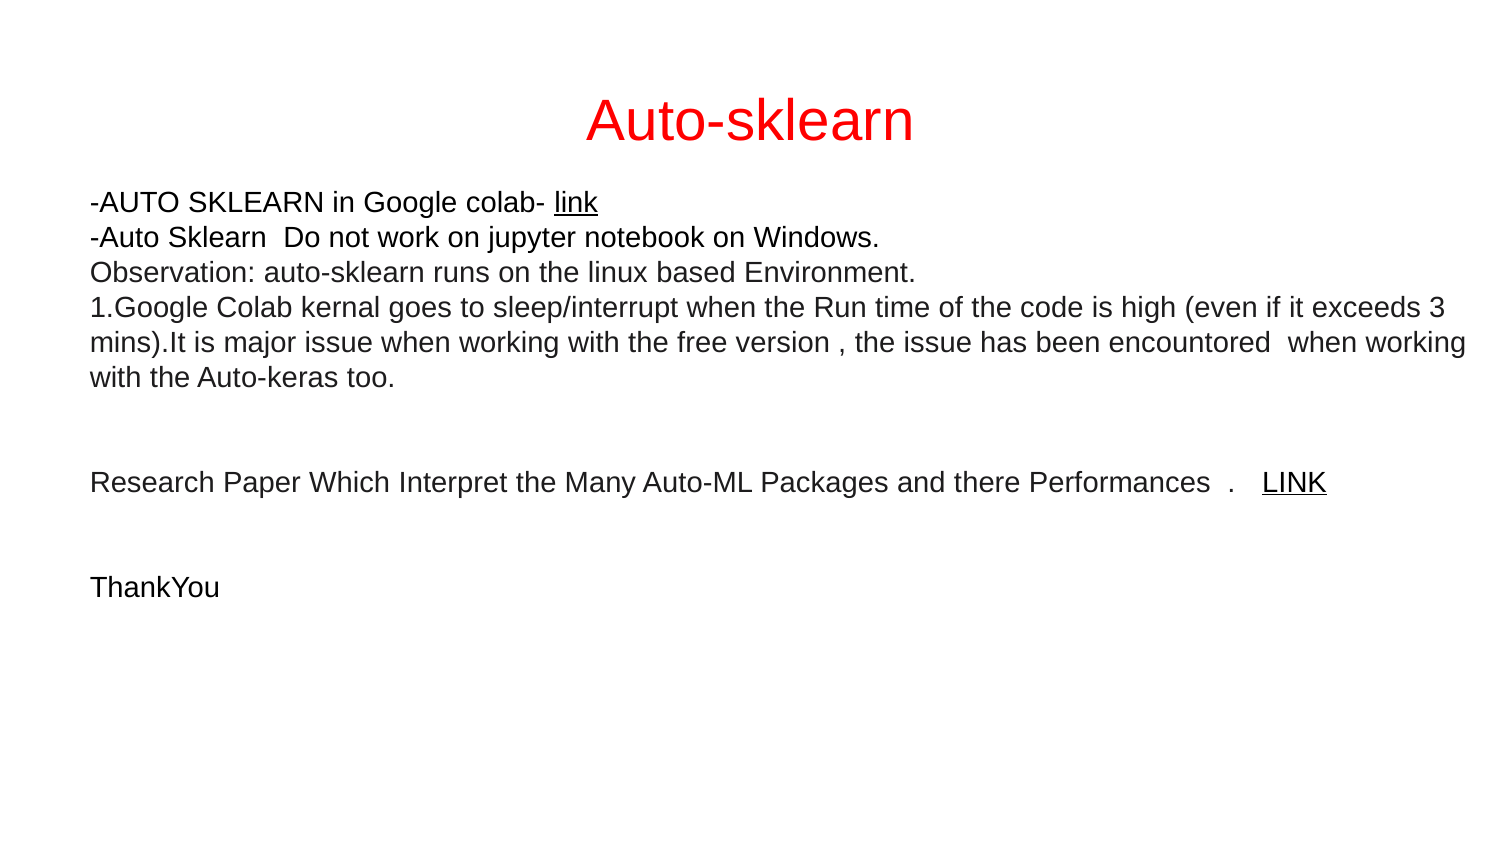

# Auto-sklearn
-AUTO SKLEARN in Google colab- link
-Auto Sklearn  Do not work on jupyter notebook on Windows.
Observation: auto-sklearn runs on the linux based Environment.
1.Google Colab kernal goes to sleep/interrupt when the Run time of the code is high (even if it exceeds 3 mins).It is major issue when working with the free version , the issue has been encountored  when working with the Auto-keras too.

Research Paper Which Interpret the Many Auto-ML Packages and there Performances  .   LINK

ThankYou